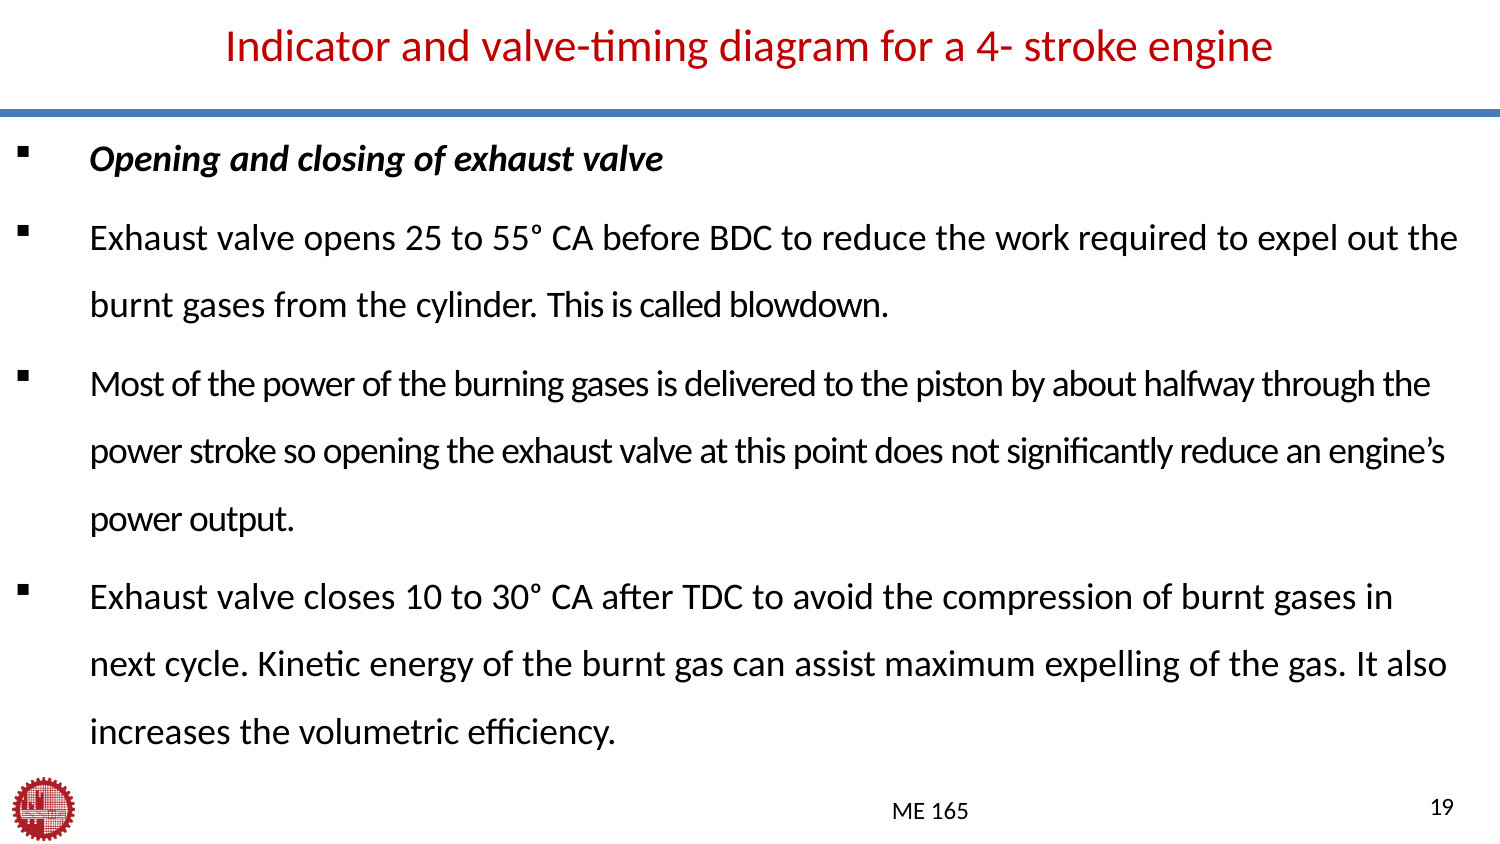

# Indicator and valve-timing diagram for a 4- stroke engine
Opening and closing of exhaust valve
Exhaust valve opens 25 to 55ᵒ CA before BDC to reduce the work required to expel out the burnt gases from the cylinder. This is called blowdown.
Most of the power of the burning gases is delivered to the piston by about halfway through the power stroke so opening the exhaust valve at this point does not significantly reduce an engine’s power output.
Exhaust valve closes 10 to 30ᵒ CA after TDC to avoid the compression of burnt gases in next cycle. Kinetic energy of the burnt gas can assist maximum expelling of the gas. It also increases the volumetric efficiency.
19
ME 165